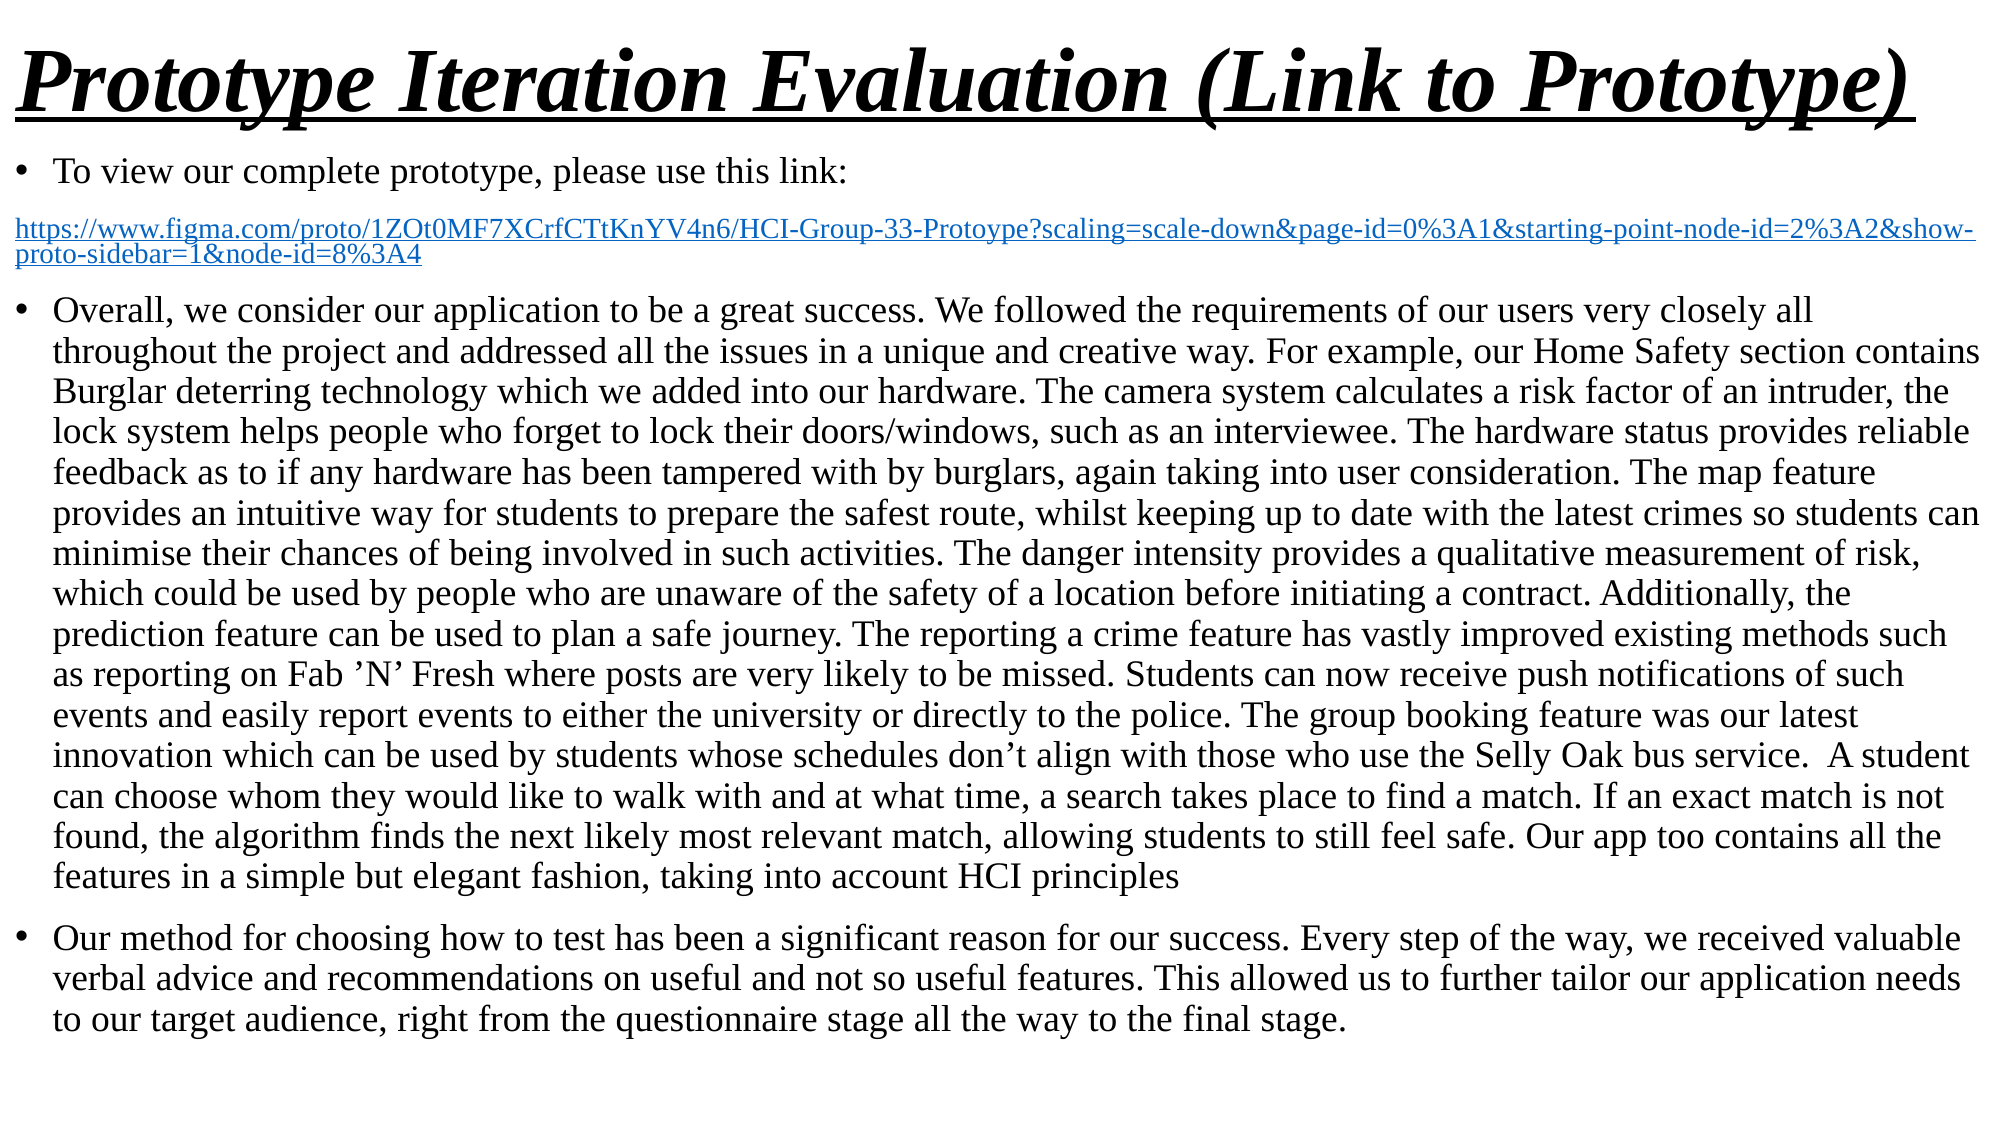

# Prototype Iteration Evaluation (Link to Prototype)
To view our complete prototype, please use this link:
https://www.figma.com/proto/1ZOt0MF7XCrfCTtKnYV4n6/HCI-Group-33-Protoype?scaling=scale-down&page-id=0%3A1&starting-point-node-id=2%3A2&show-proto-sidebar=1&node-id=8%3A4
Overall, we consider our application to be a great success. We followed the requirements of our users very closely all throughout the project and addressed all the issues in a unique and creative way. For example, our Home Safety section contains Burglar deterring technology which we added into our hardware. The camera system calculates a risk factor of an intruder, the lock system helps people who forget to lock their doors/windows, such as an interviewee. The hardware status provides reliable feedback as to if any hardware has been tampered with by burglars, again taking into user consideration. The map feature provides an intuitive way for students to prepare the safest route, whilst keeping up to date with the latest crimes so students can minimise their chances of being involved in such activities. The danger intensity provides a qualitative measurement of risk, which could be used by people who are unaware of the safety of a location before initiating a contract. Additionally, the prediction feature can be used to plan a safe journey. The reporting a crime feature has vastly improved existing methods such as reporting on Fab ’N’ Fresh where posts are very likely to be missed. Students can now receive push notifications of such events and easily report events to either the university or directly to the police. The group booking feature was our latest innovation which can be used by students whose schedules don’t align with those who use the Selly Oak bus service.  A student can choose whom they would like to walk with and at what time, a search takes place to find a match. If an exact match is not found, the algorithm finds the next likely most relevant match, allowing students to still feel safe. Our app too contains all the features in a simple but elegant fashion, taking into account HCI principles
Our method for choosing how to test has been a significant reason for our success. Every step of the way, we received valuable verbal advice and recommendations on useful and not so useful features. This allowed us to further tailor our application needs to our target audience, right from the questionnaire stage all the way to the final stage.